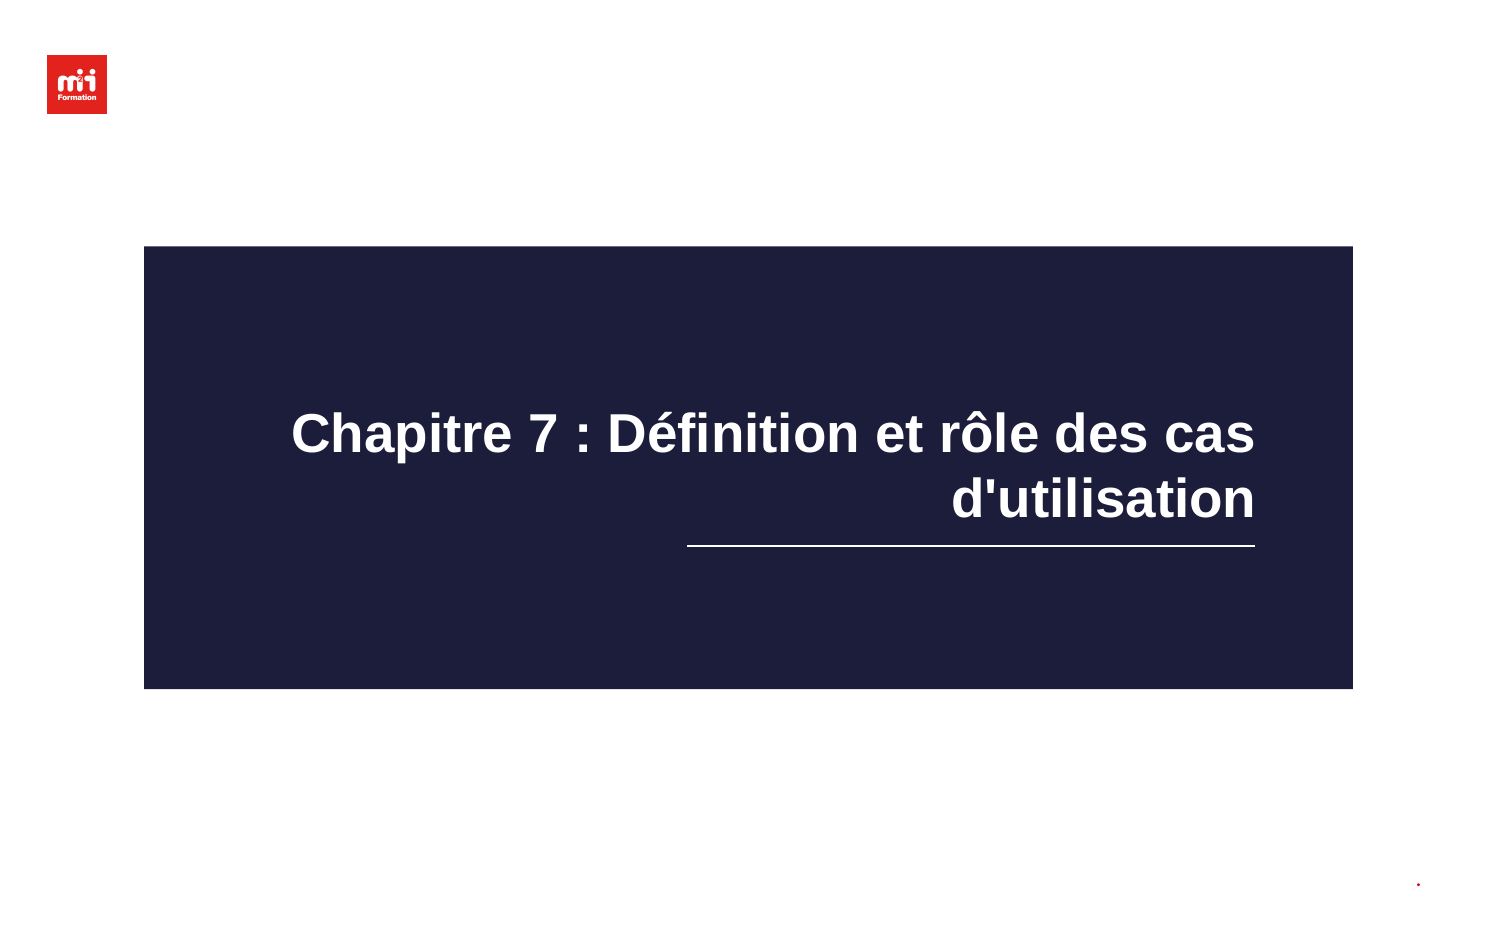

# Chapitre 7 : Définition et rôle des cas d'utilisation